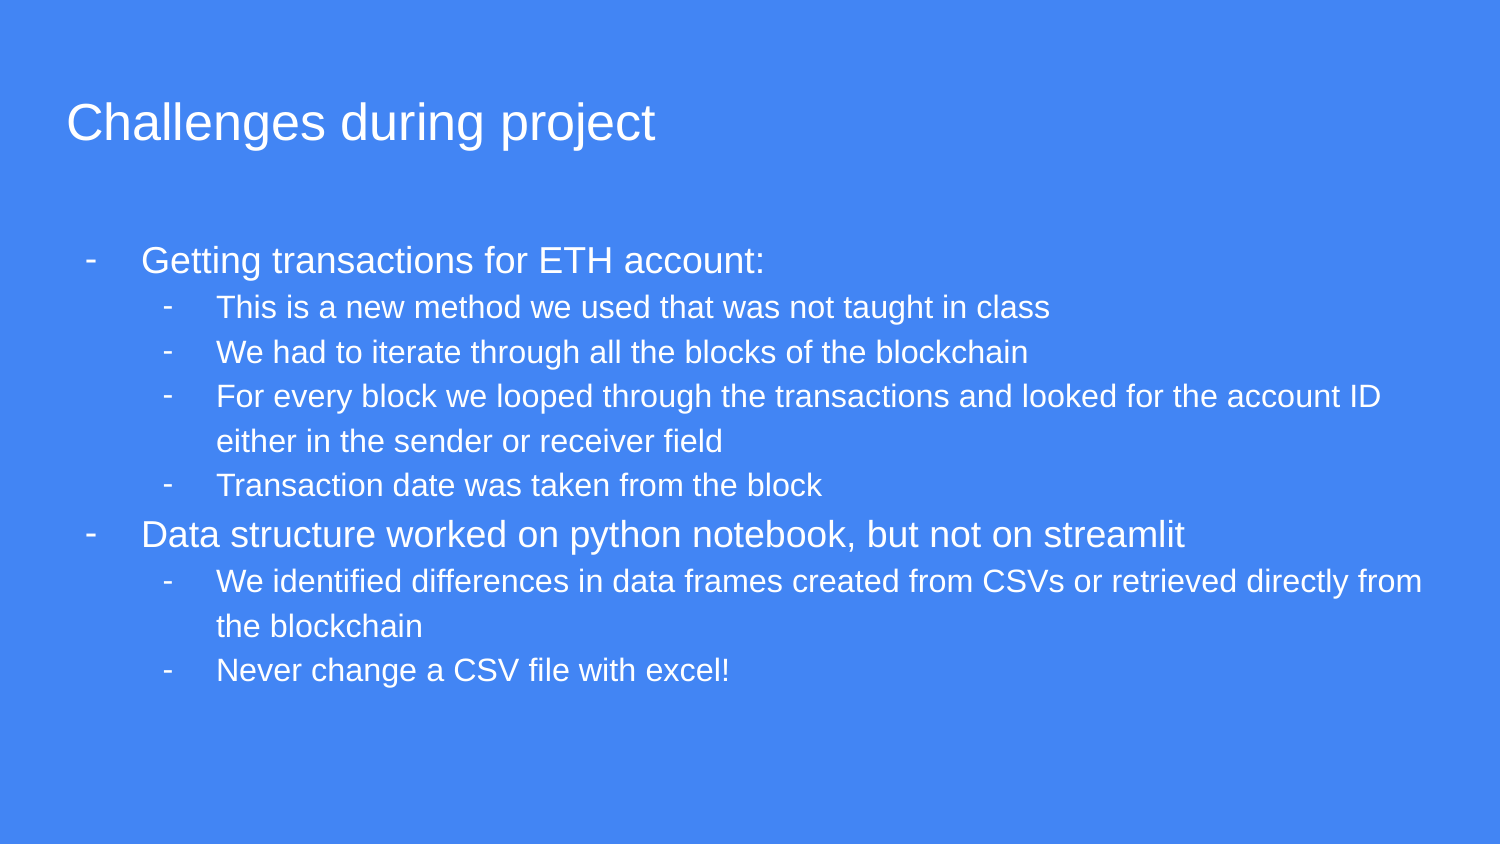

# Challenges during project
Getting transactions for ETH account:
This is a new method we used that was not taught in class
We had to iterate through all the blocks of the blockchain
For every block we looped through the transactions and looked for the account ID either in the sender or receiver field
Transaction date was taken from the block
Data structure worked on python notebook, but not on streamlit
We identified differences in data frames created from CSVs or retrieved directly from the blockchain
Never change a CSV file with excel!